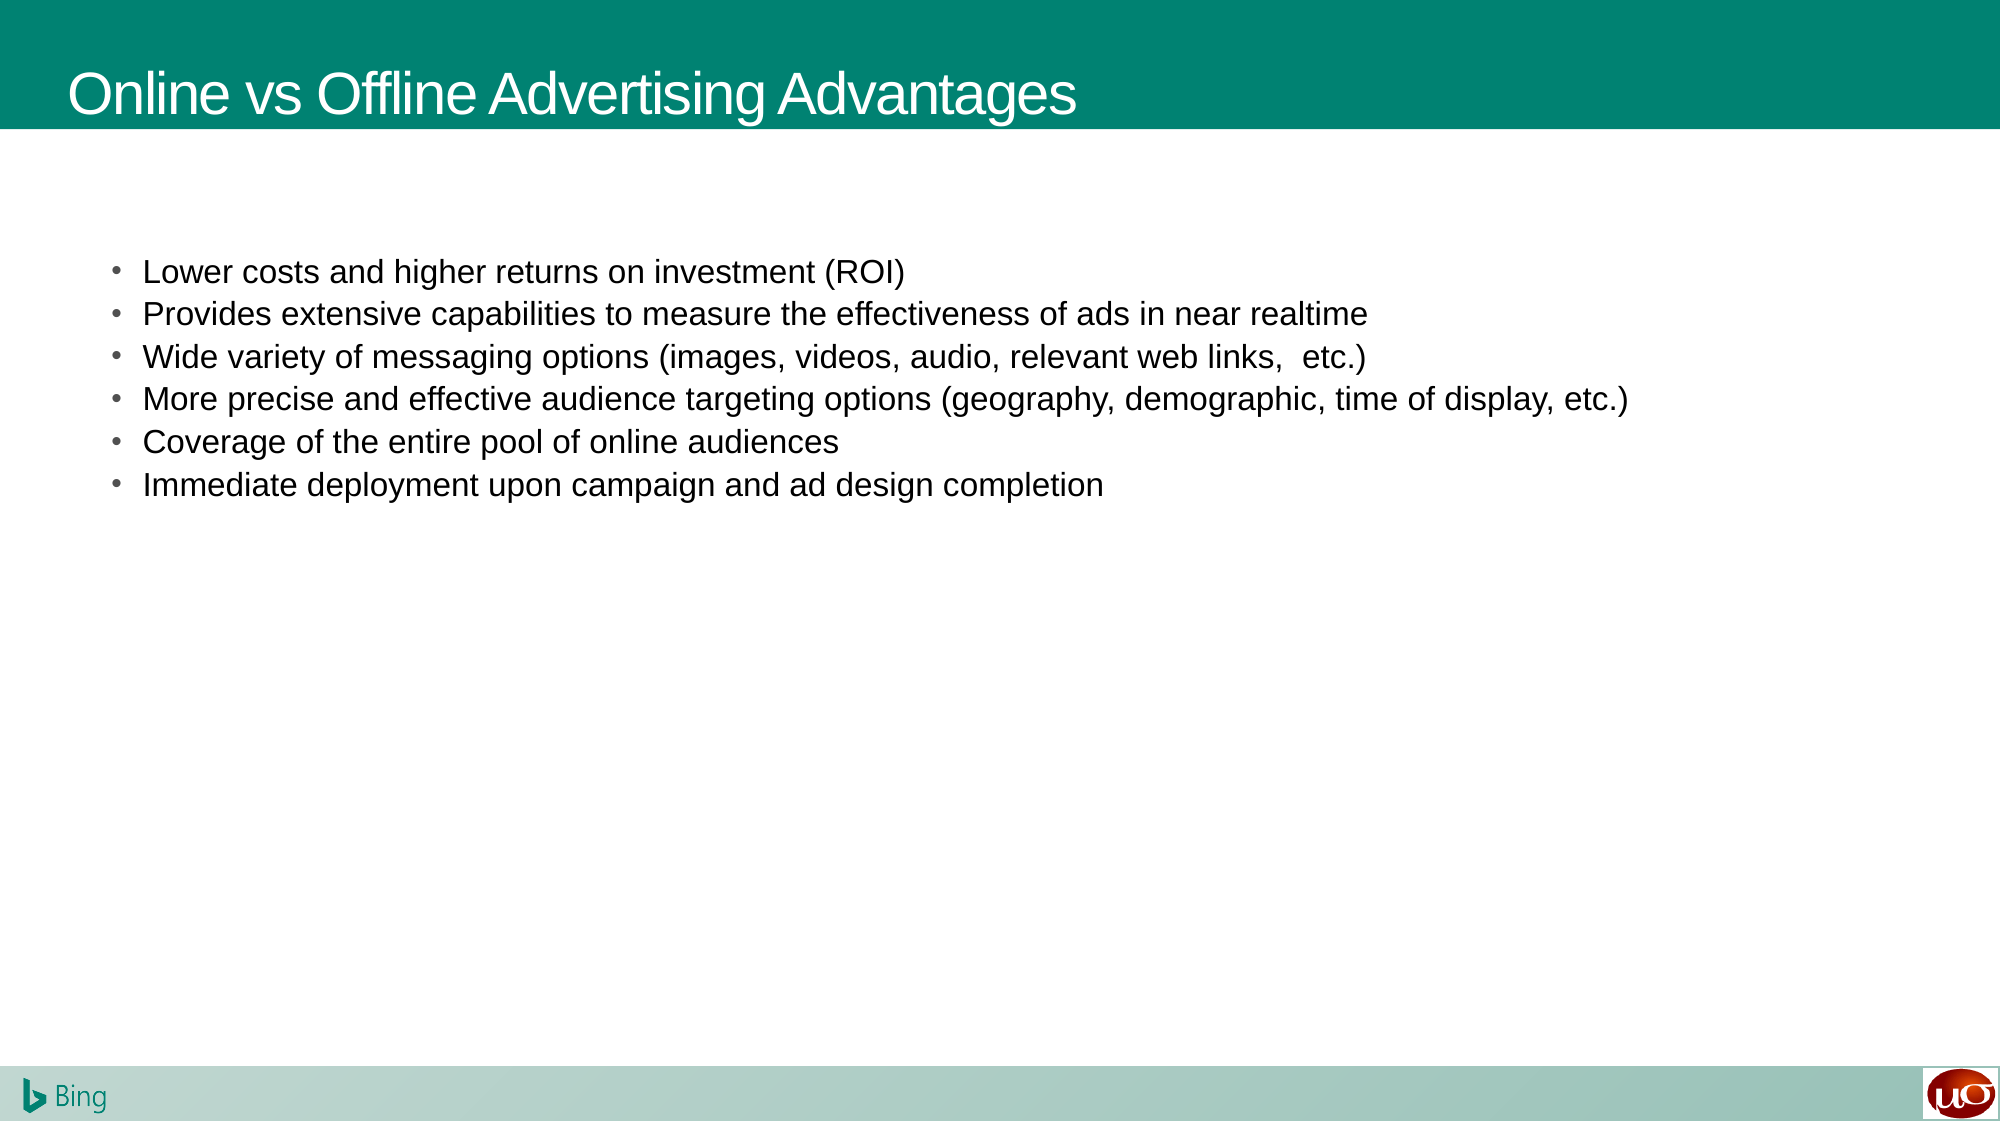

# Online vs Offline Advertising Advantages
Lower costs and higher returns on investment (ROI)
Provides extensive capabilities to measure the effectiveness of ads in near realtime
Wide variety of messaging options (images, videos, audio, relevant web links,  etc.)
More precise and effective audience targeting options (geography, demographic, time of display, etc.)
Coverage of the entire pool of online audiences
Immediate deployment upon campaign and ad design completion